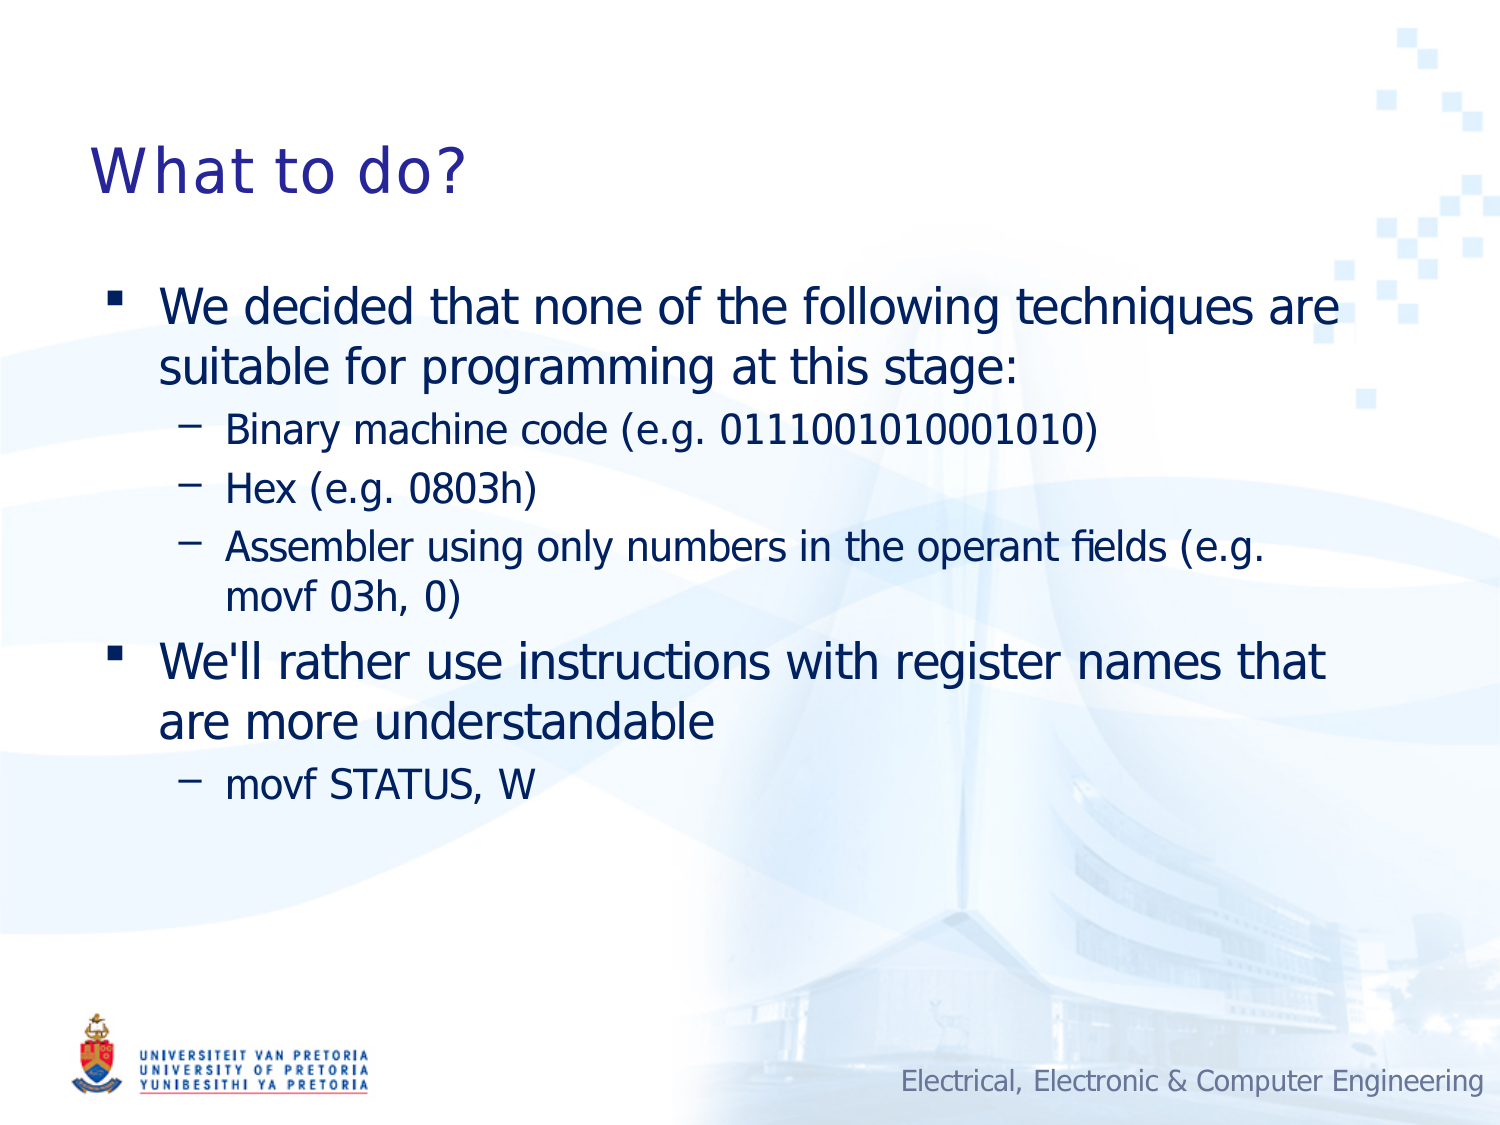

# What to do?
We decided that none of the following techniques are suitable for programming at this stage:
Binary machine code (e.g. 0111001010001010)
Hex (e.g. 0803h)
Assembler using only numbers in the operant fields (e.g. movf 03h, 0)
We'll rather use instructions with register names that are more understandable
movf STATUS, W